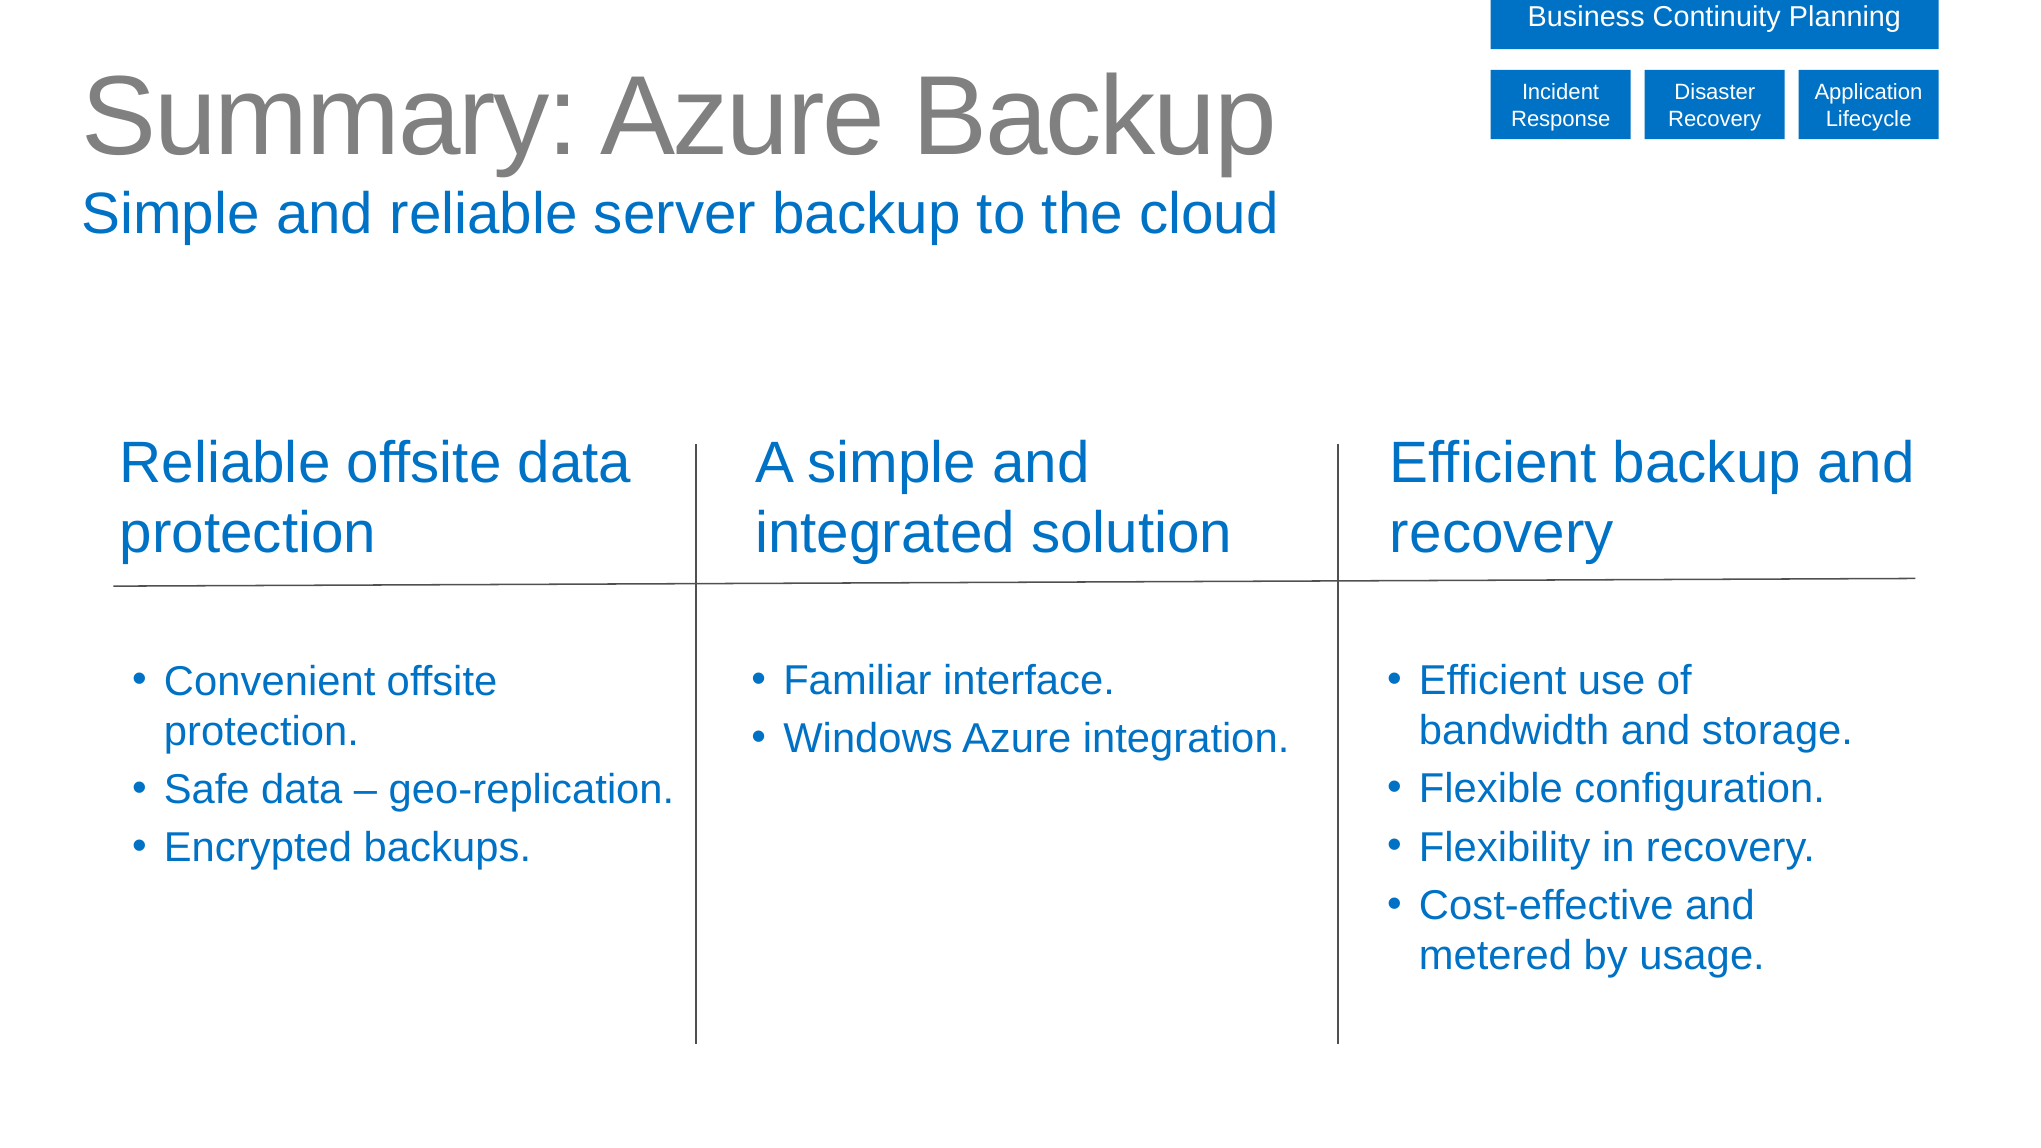

Business Continuity Planning
Incident Response
Disaster Recovery
Application Lifecycle
Summary: Azure Backup
Simple and reliable server backup to the cloud

A simple and integrated solution
Familiar interface.
Windows Azure integration.
Reliable offsite data protection
Convenient offsite protection.
Safe data – geo-replication.
Encrypted backups.
Efficient backup and recovery
Efficient use of bandwidth and storage.
Flexible configuration.
Flexibility in recovery.
Cost-effective and metered by usage.